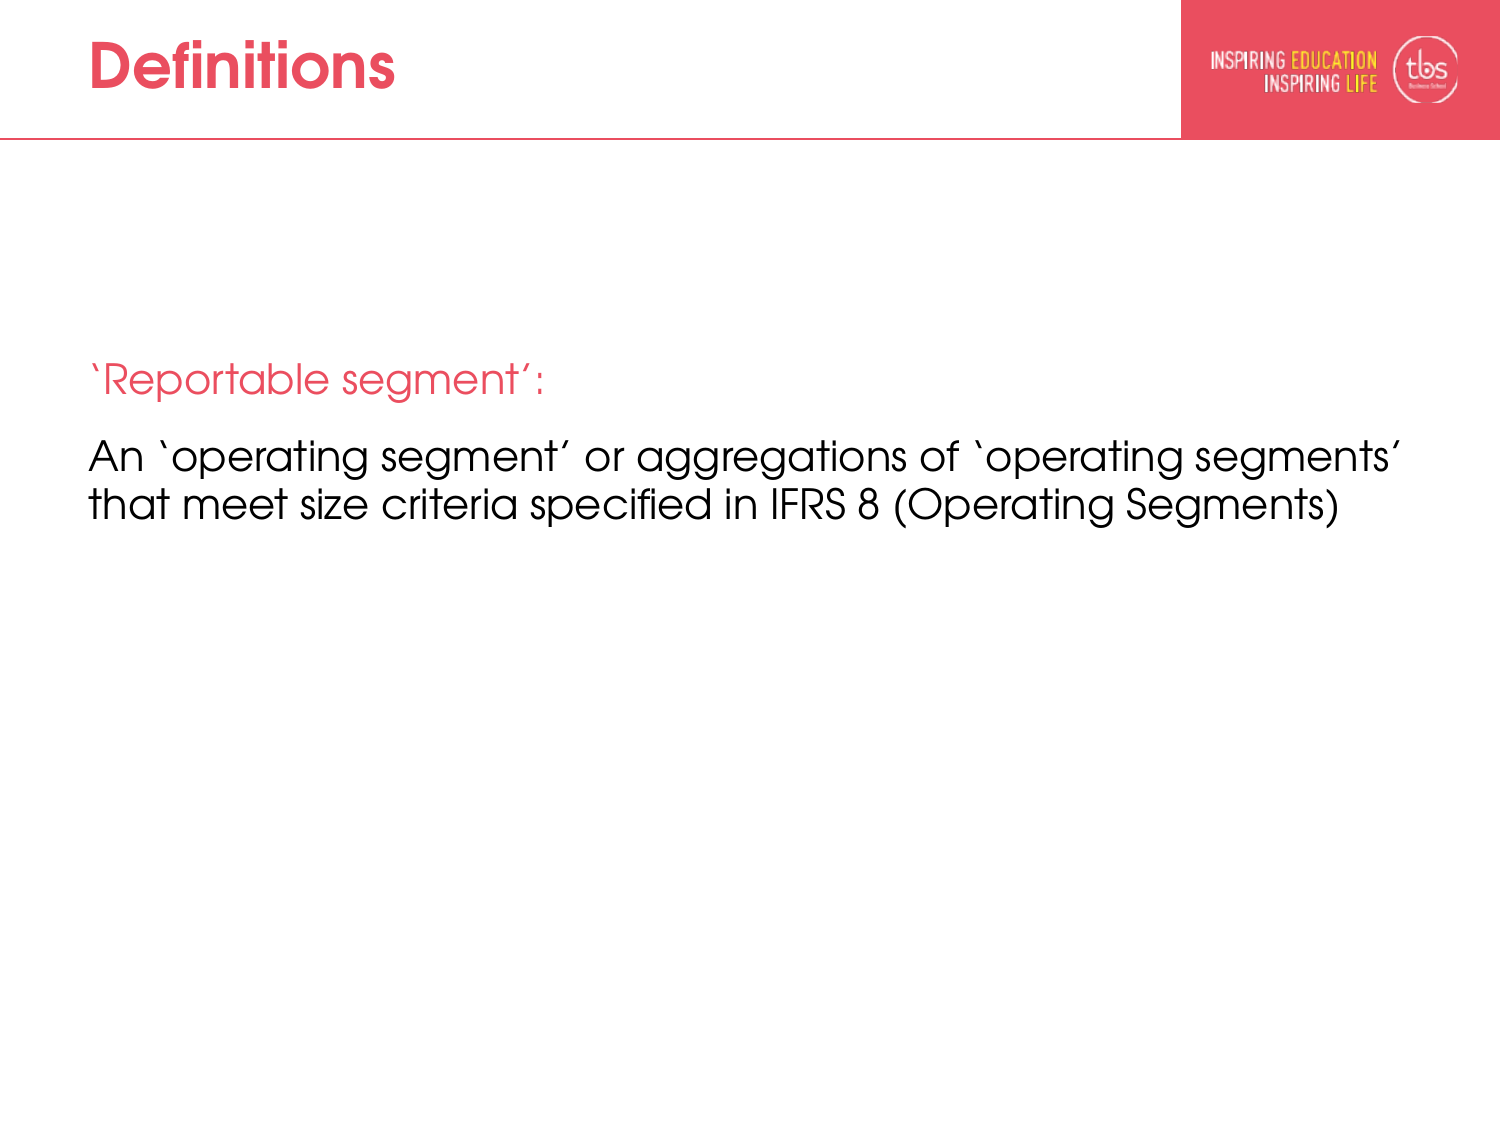

# Definitions
‘Reportable segment’:
An ‘operating segment’ or aggregations of ‘operating segments’ that meet size criteria specified in IFRS 8 (Operating Segments)